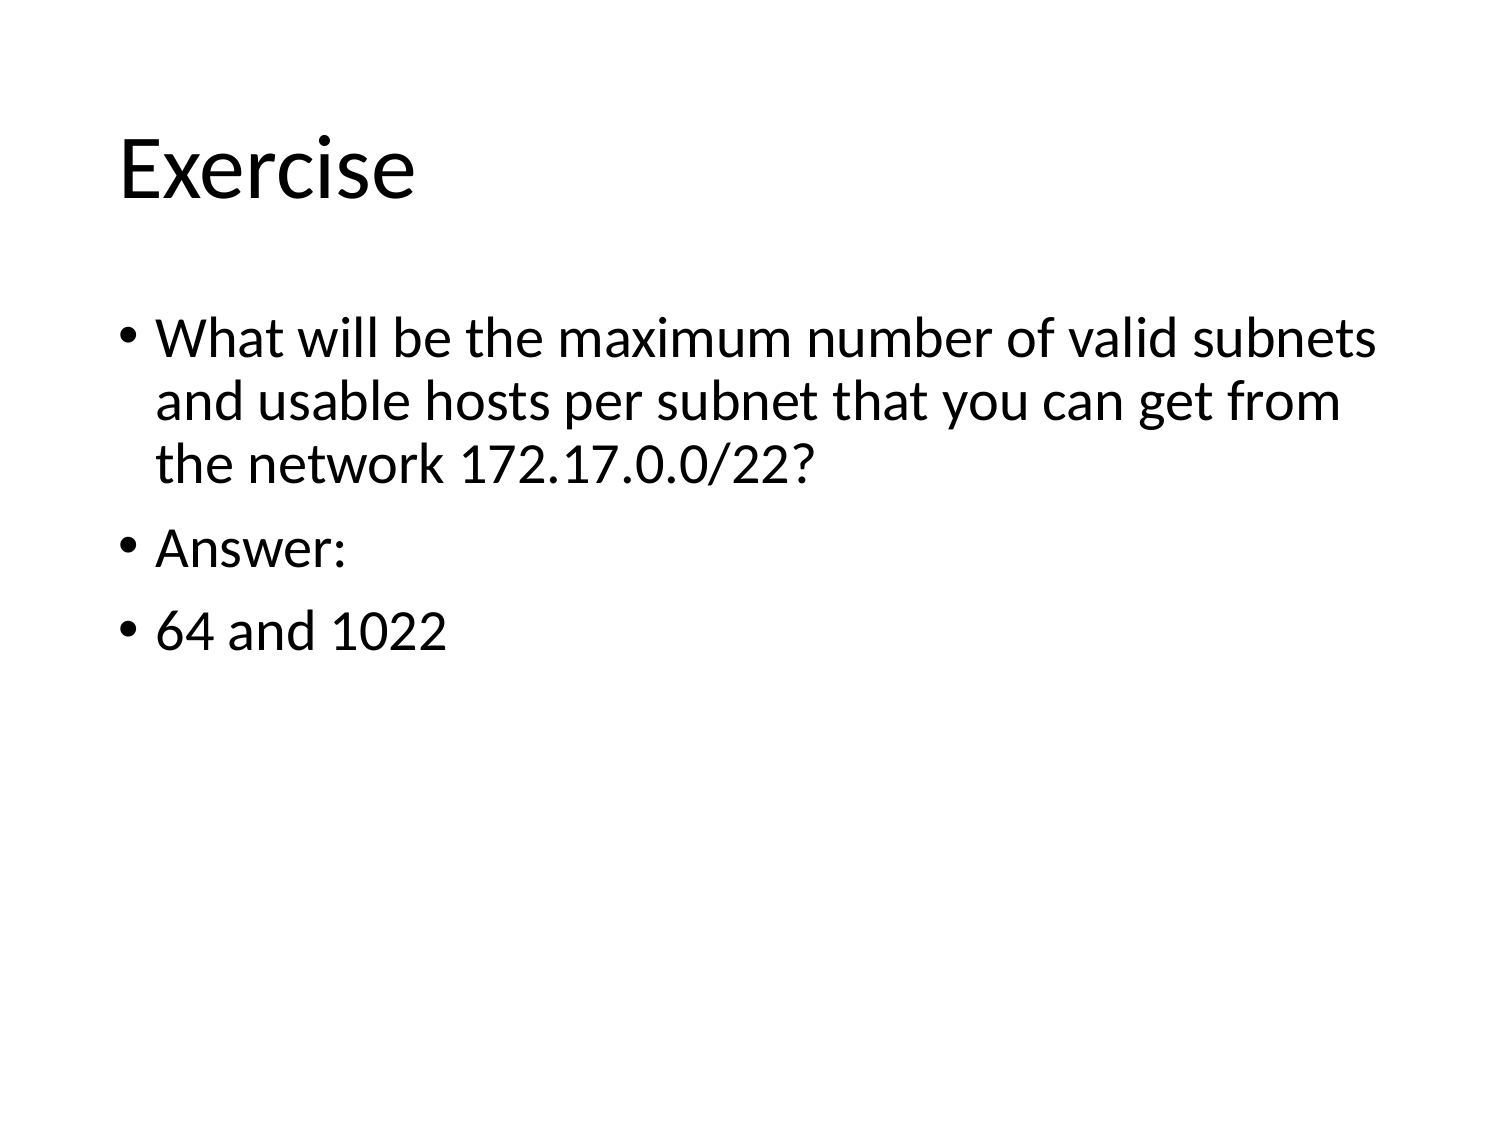

# Exercise
What will be the maximum number of valid subnets and usable hosts per subnet that you can get from the network 172.17.0.0/22?
Answer:
64 and 1022